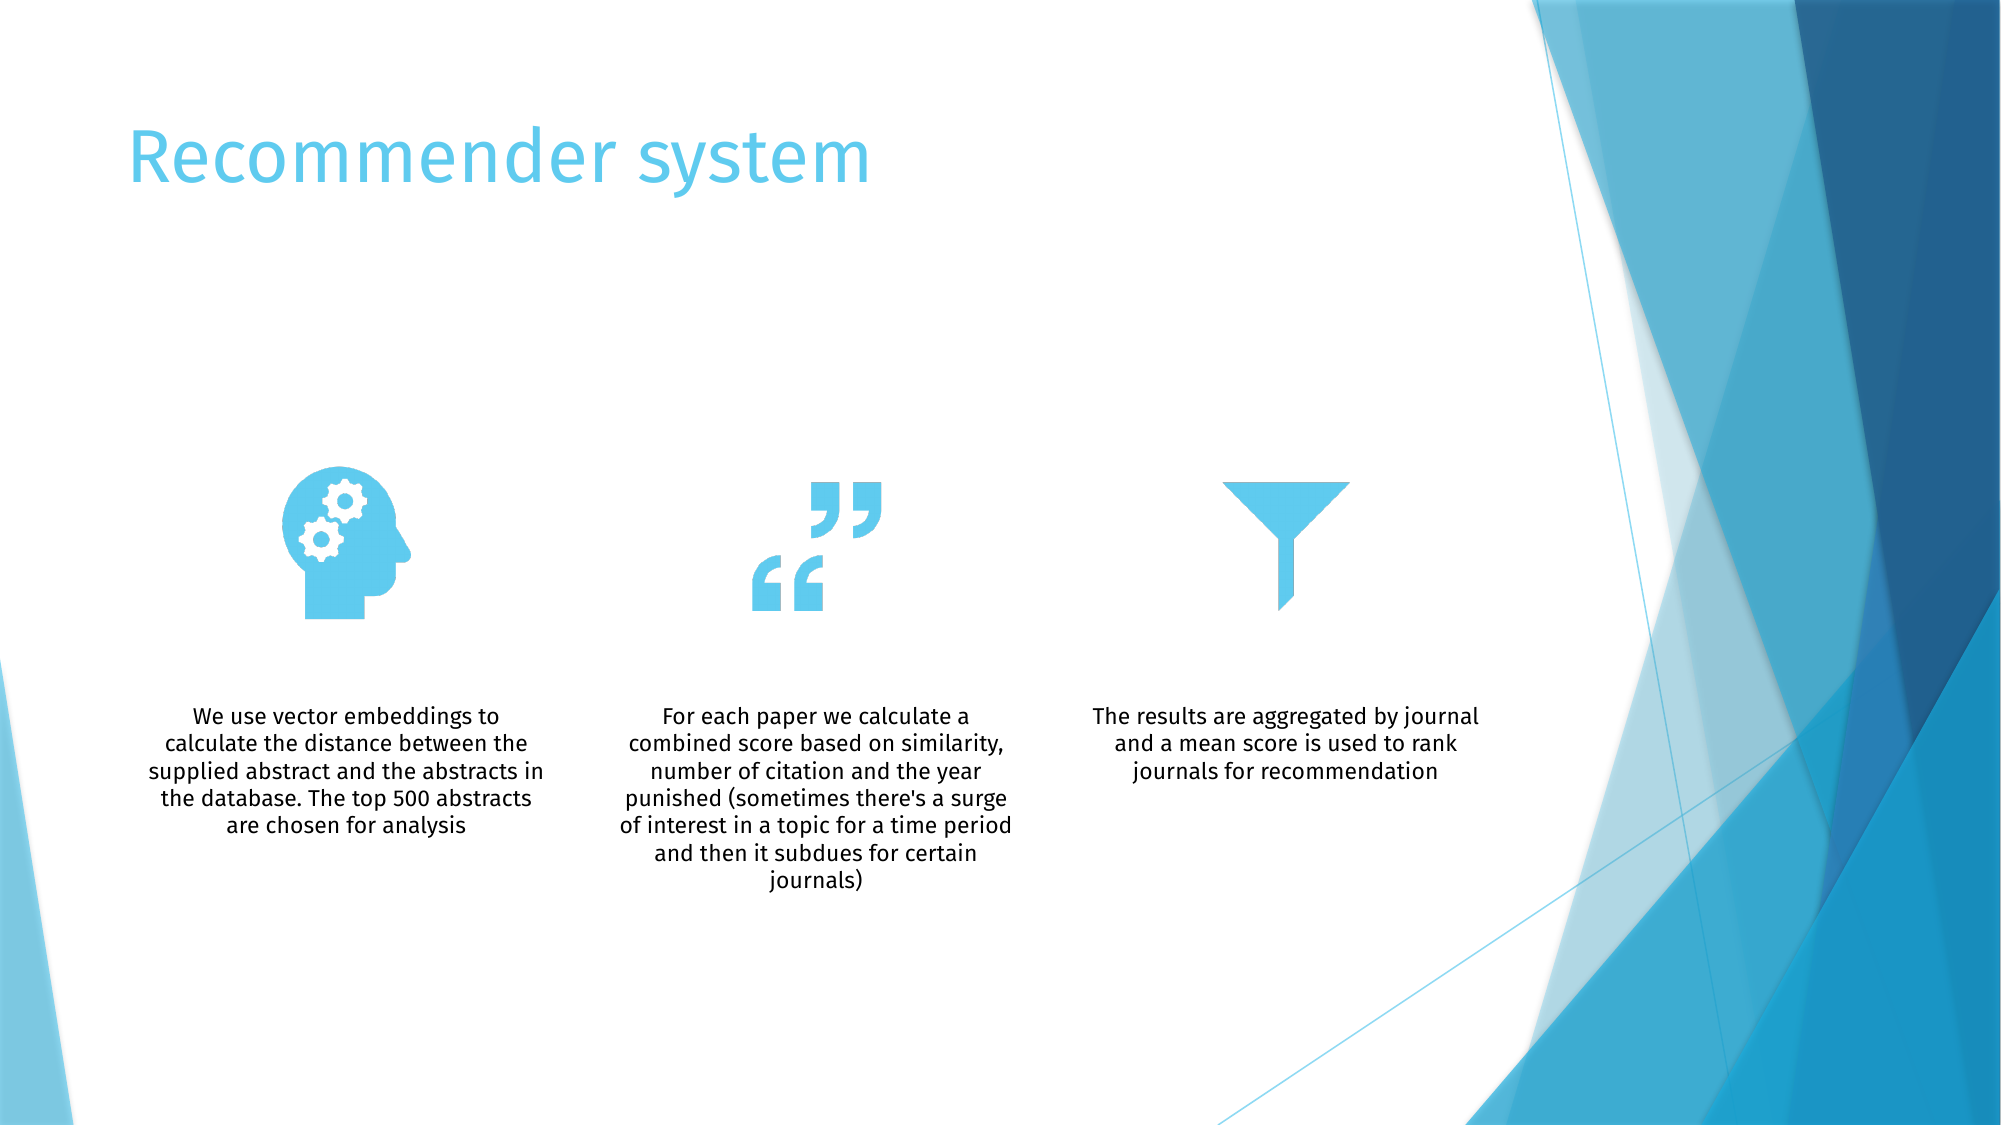

# Recommender system
We use vector embeddings to calculate the distance between the supplied abstract and the abstracts in the database. The top 500 abstracts are chosen for analysis
For each paper we calculate a combined score based on similarity, number of citation and the year punished (sometimes there's a surge of interest in a topic for a time period and then it subdues for certain journals)
The results are aggregated by journal and a mean score is used to rank journals for recommendation